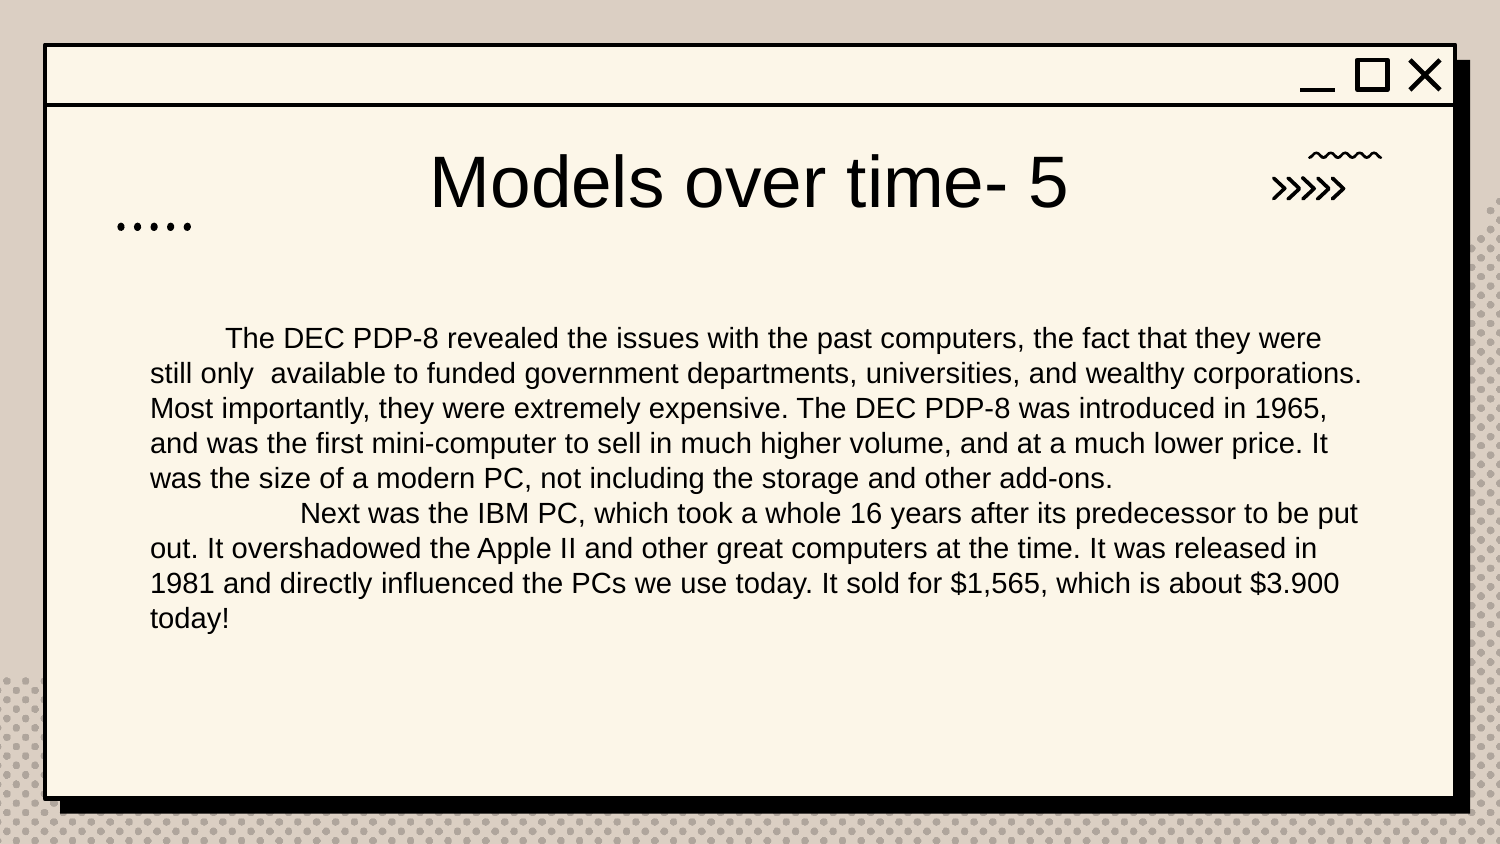

# Models over time- 5

The DEC PDP-8 revealed the issues with the past computers, the fact that they were still only  available to funded government departments, universities, and wealthy corporations. Most importantly, they were extremely expensive. The DEC PDP-8 was introduced in 1965, and was the first mini-computer to sell in much higher volume, and at a much lower price. It was the size of a modern PC, not including the storage and other add-ons.
	Next was the IBM PC, which took a whole 16 years after its predecessor to be put out. It overshadowed the Apple II and other great computers at the time. It was released in 1981 and directly influenced the PCs we use today. It sold for $1,565, which is about $3.900 today!